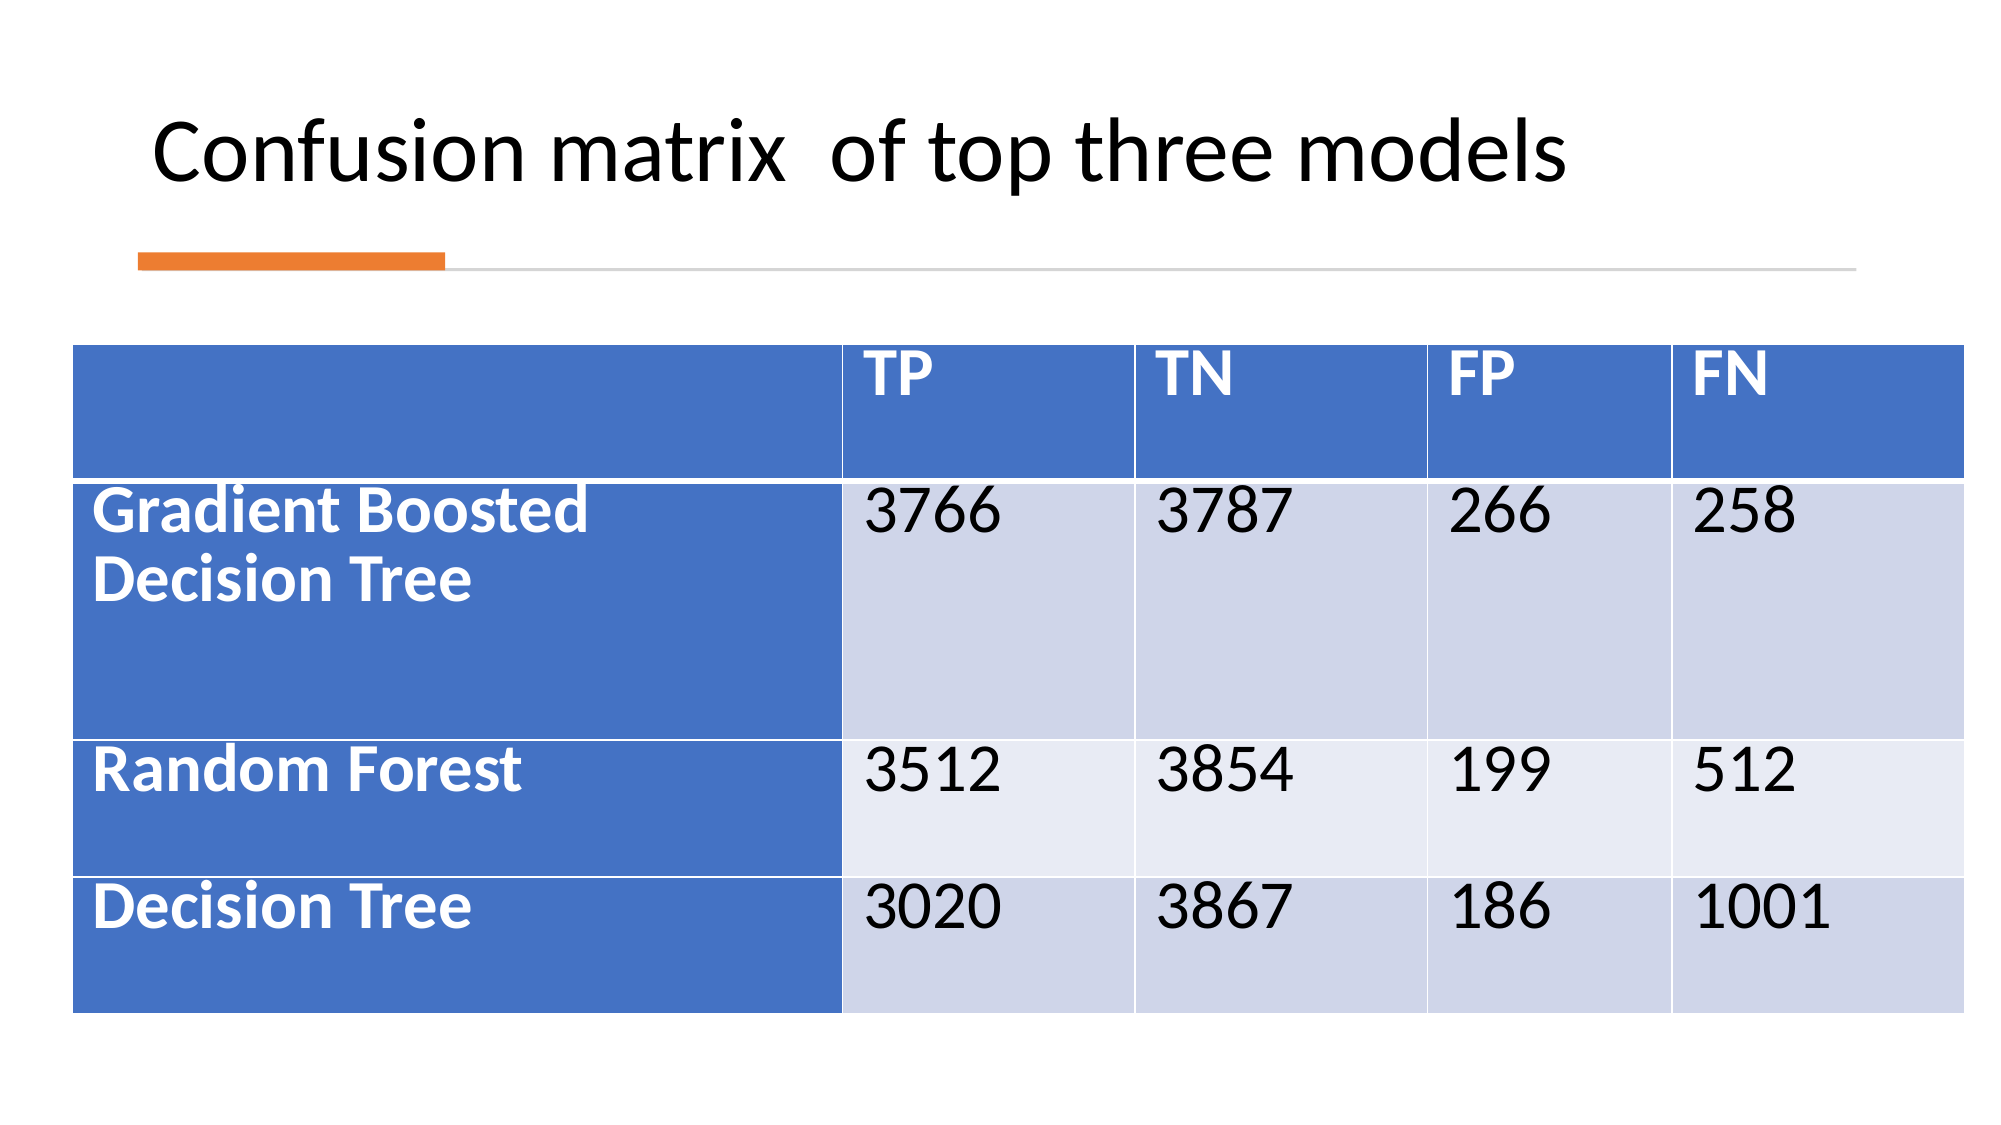

# Confusion matrix  of top three models

|  | TP | TN | FP | FN |
| --- | --- | --- | --- | --- |
| Gradient Boosted Decision Tree | 3766 | 3787 | 266 | 258 |
| Random Forest | 3512 | 3854 | 199 | 512 |
| Decision Tree | 3020 | 3867 | 186 | 1001 |